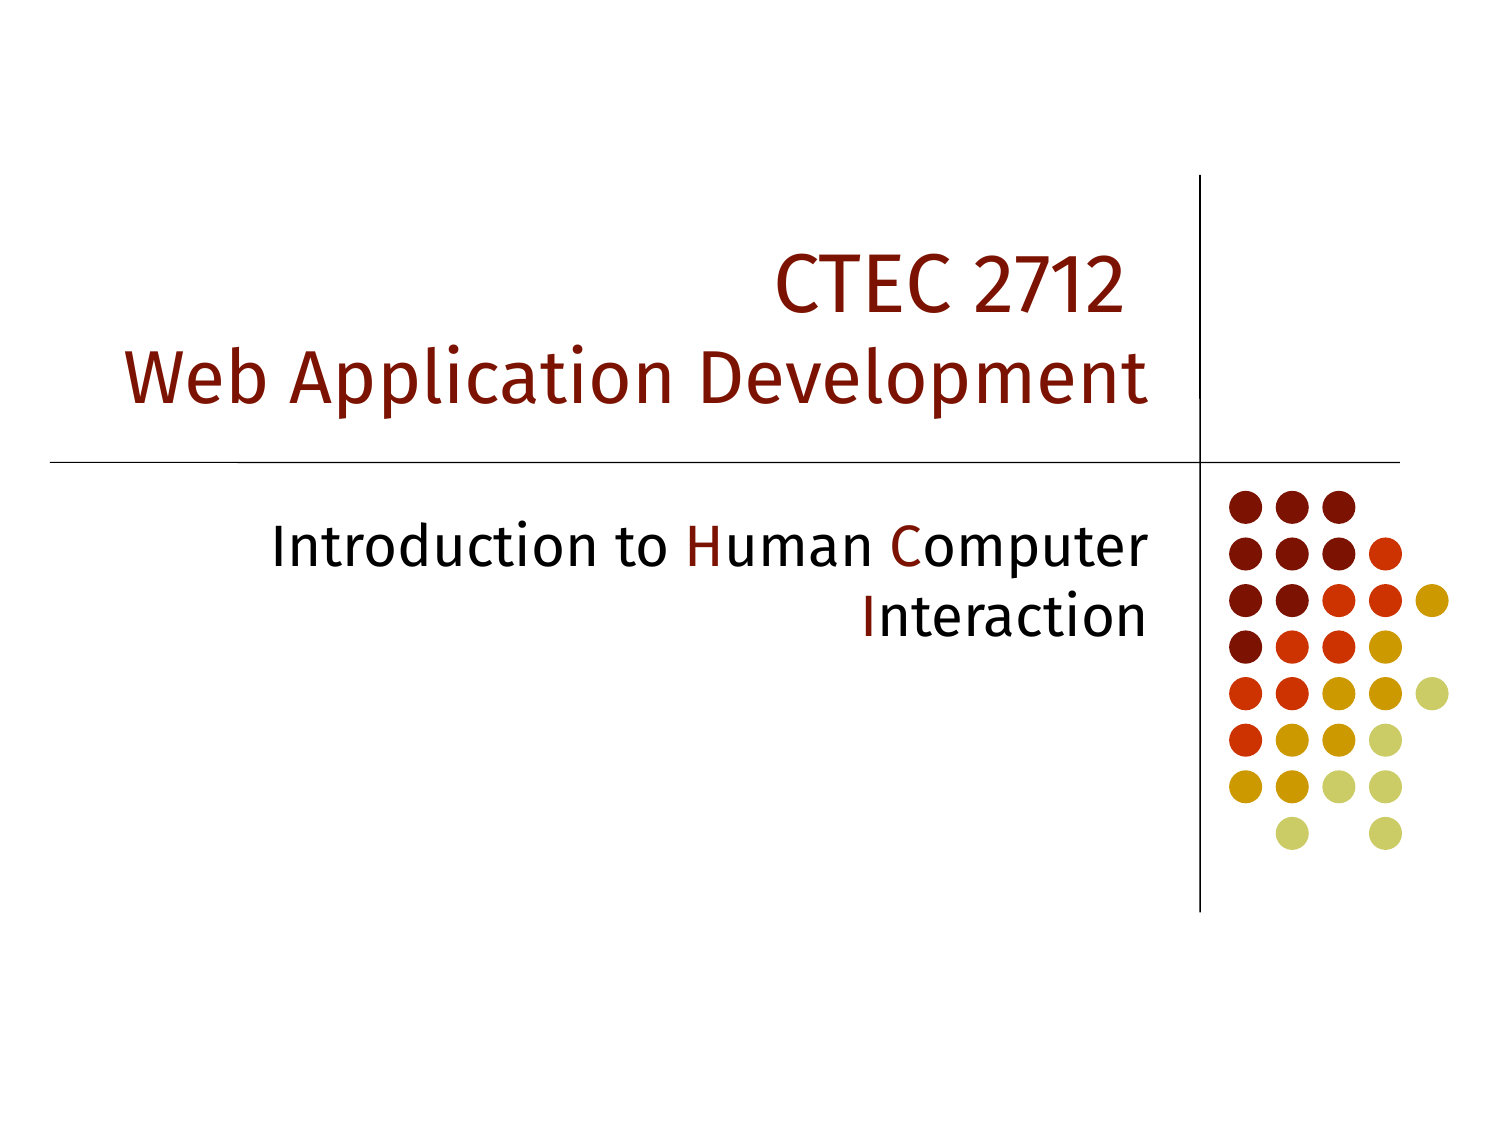

# CTEC 2712 Web Application Development
Introduction to Human Computer Interaction